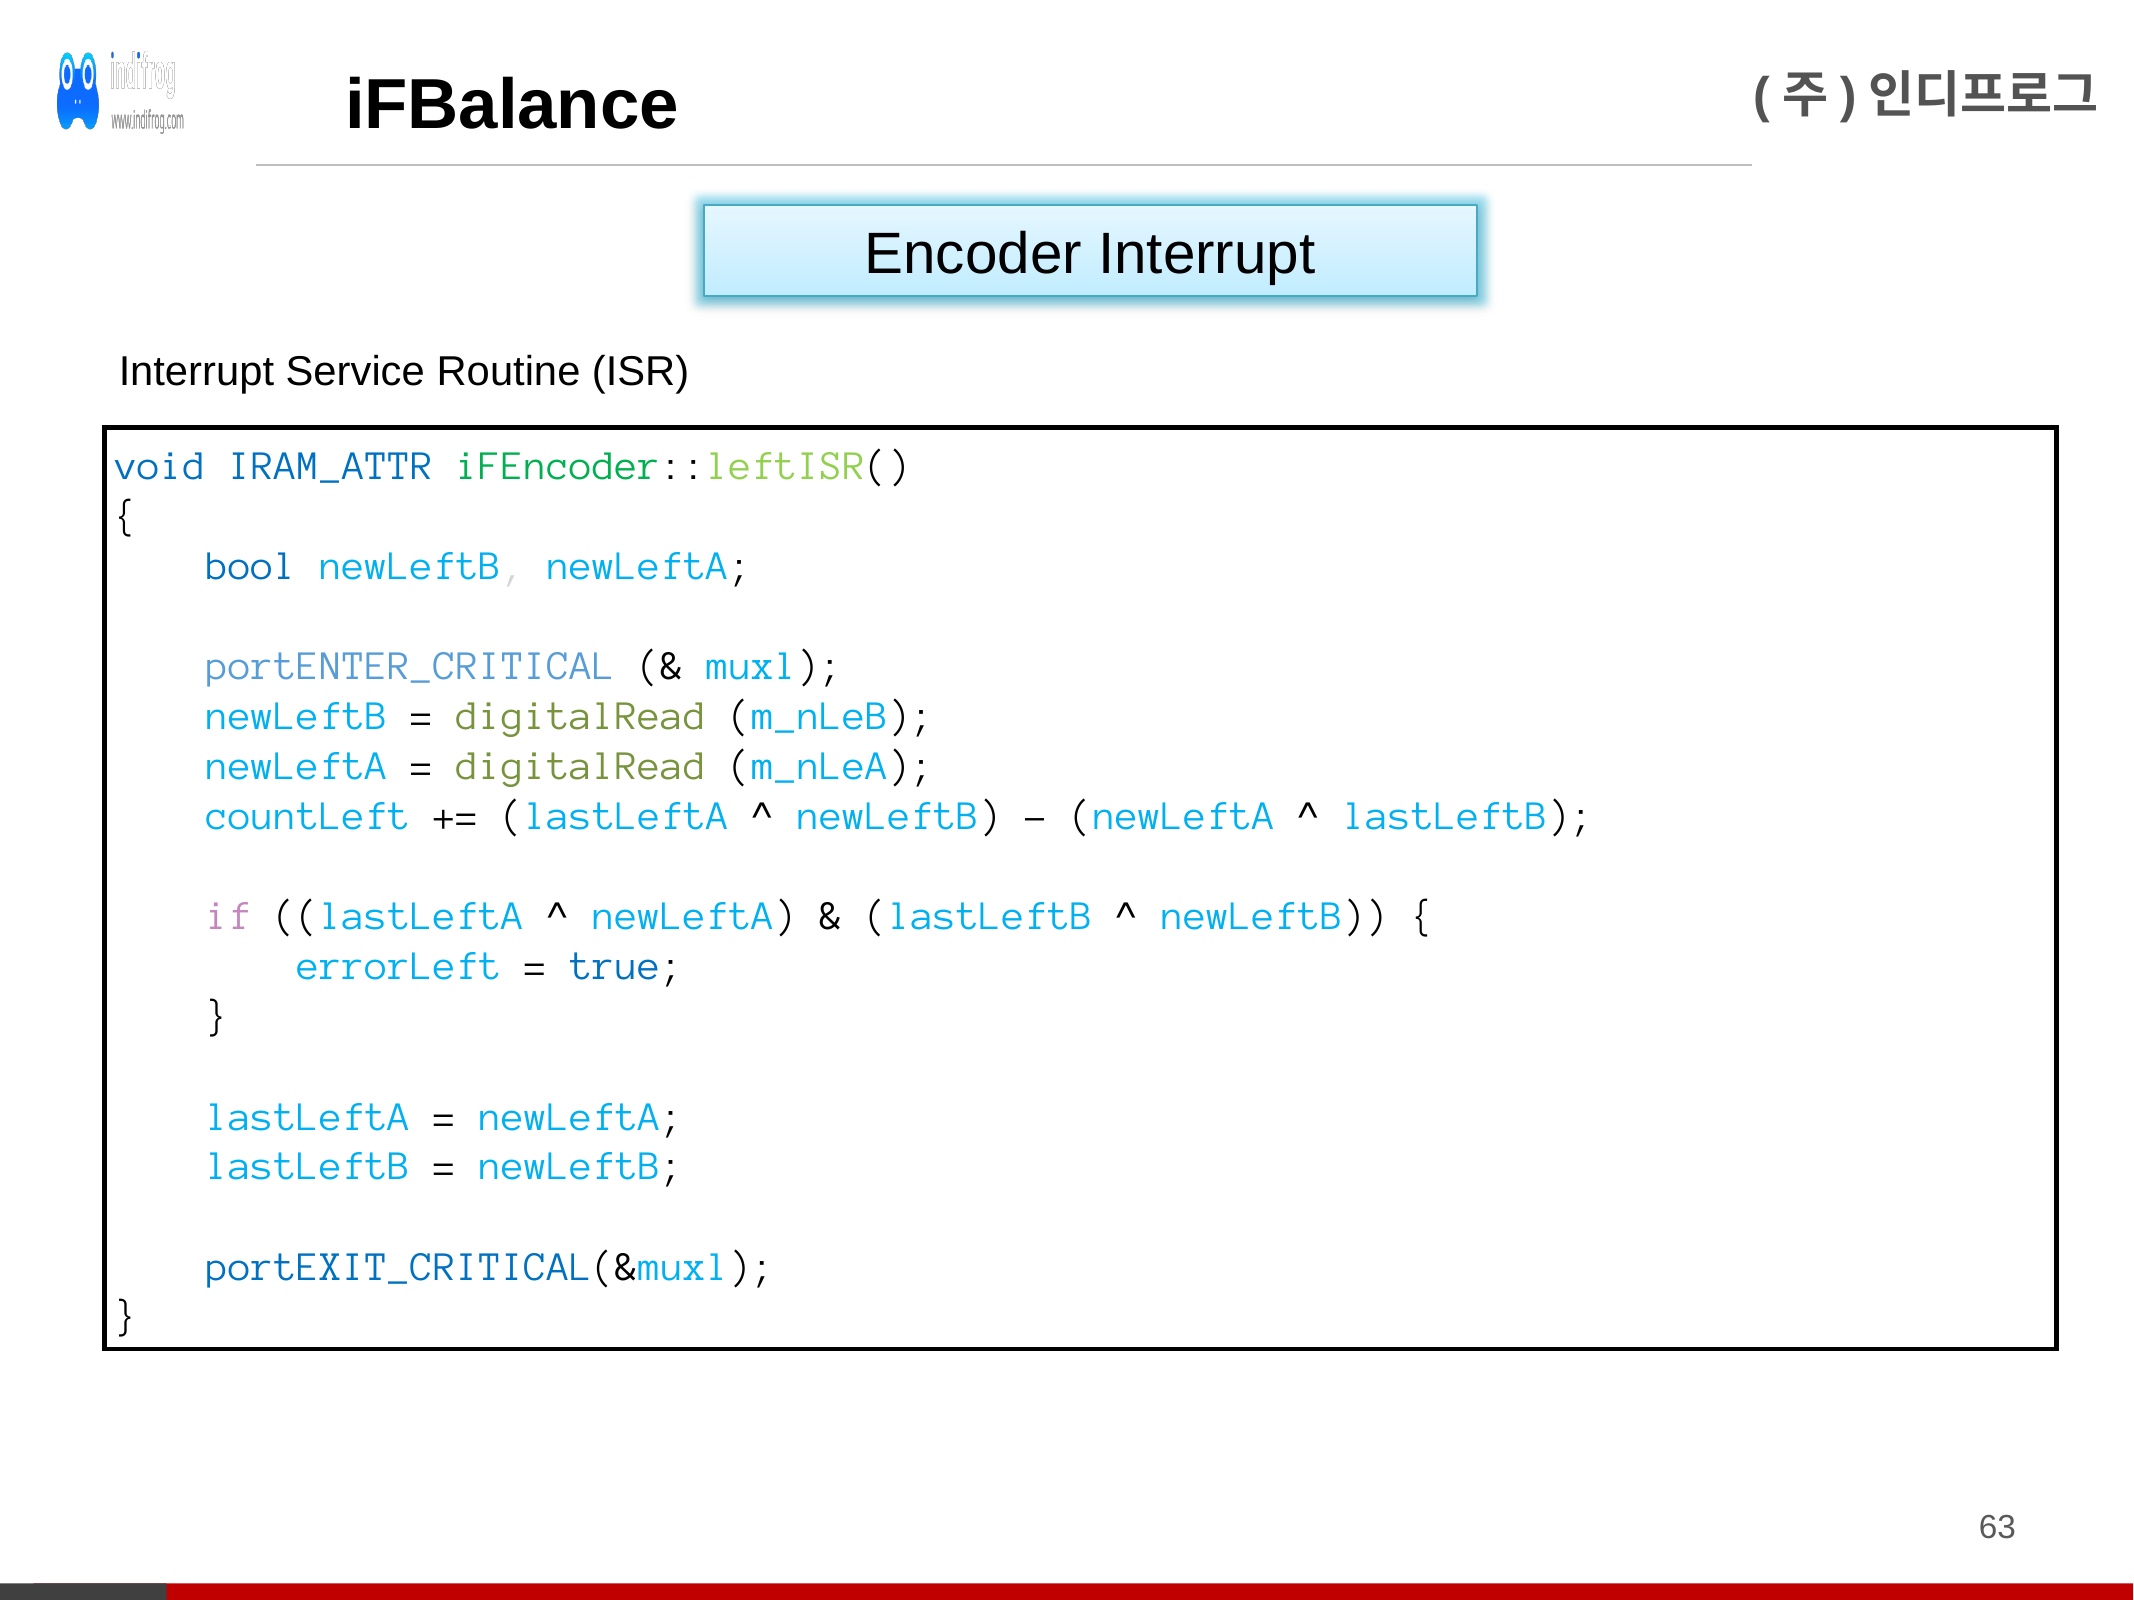

iFBalance
Encoder Interrupt
Interrupt Service Routine (ISR)
void IRAM_ATTR iFEncoder::leftISR()
{
    bool newLeftB, newLeftA;
    portENTER_CRITICAL (& muxl);
    newLeftB = digitalRead (m_nLeB);
    newLeftA = digitalRead (m_nLeA);
    countLeft += (lastLeftA ^ newLeftB) - (newLeftA ^ lastLeftB);
    if ((lastLeftA ^ newLeftA) & (lastLeftB ^ newLeftB)) {
        errorLeft = true;
    }
    lastLeftA = newLeftA;
    lastLeftB = newLeftB;
    portEXIT_CRITICAL(&muxl);
}
63